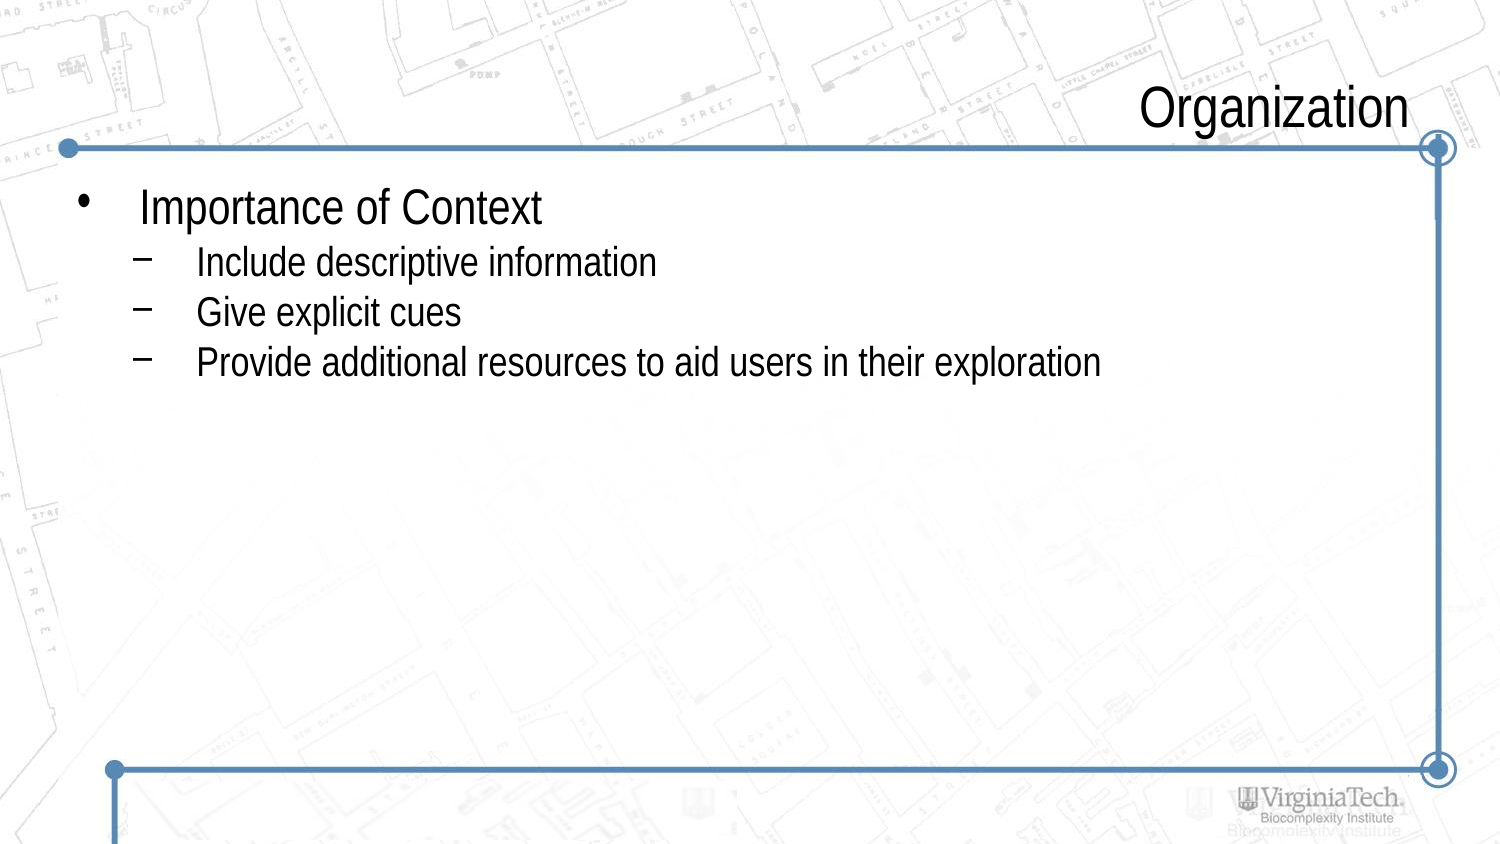

# Organization
Importance of Context
Include descriptive information
Give explicit cues
Provide additional resources to aid users in their exploration